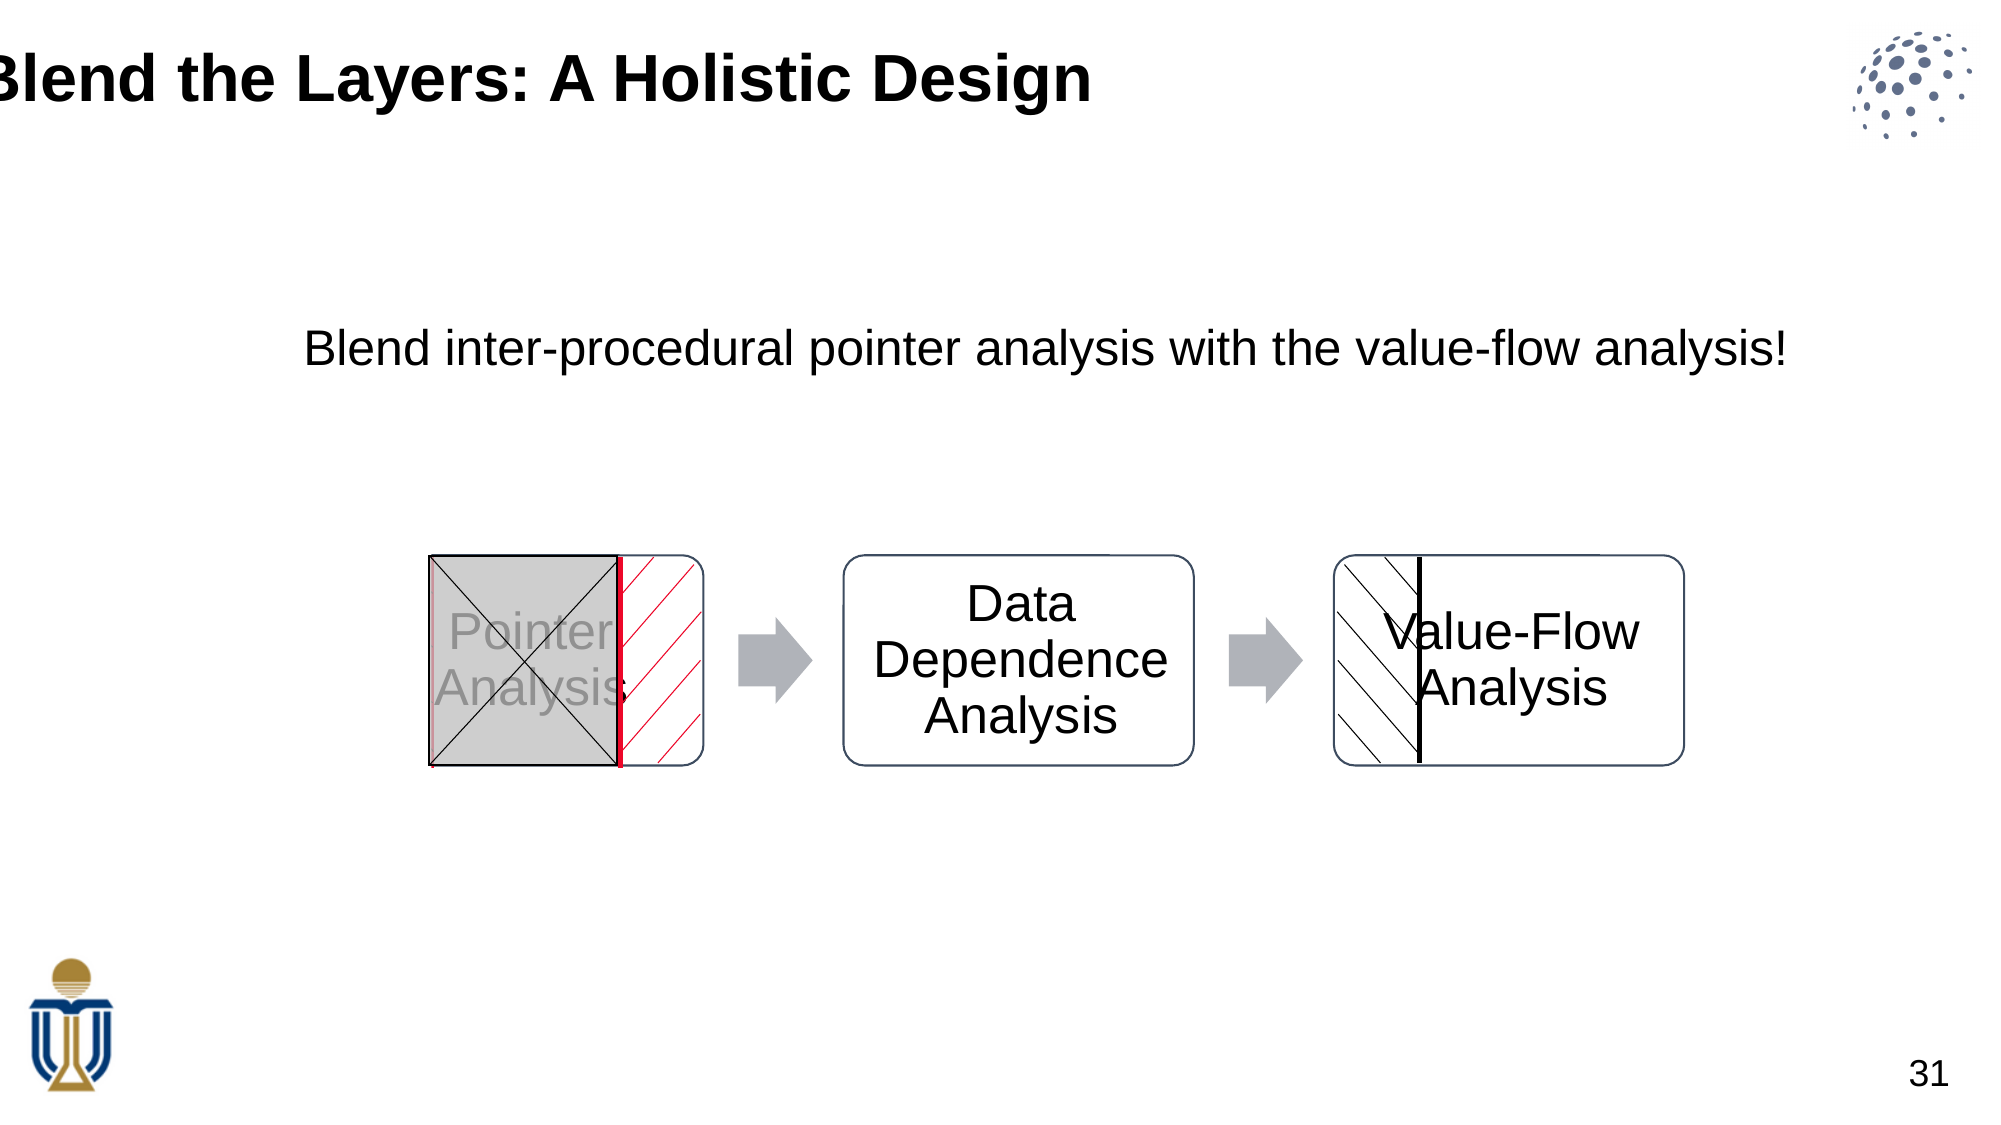

Blend the Layers: A Holistic Design
Blend inter-procedural pointer analysis with the value-flow analysis!
Pointer Analysis

Data Dependence Analysis

Value-Flow Analysis

D